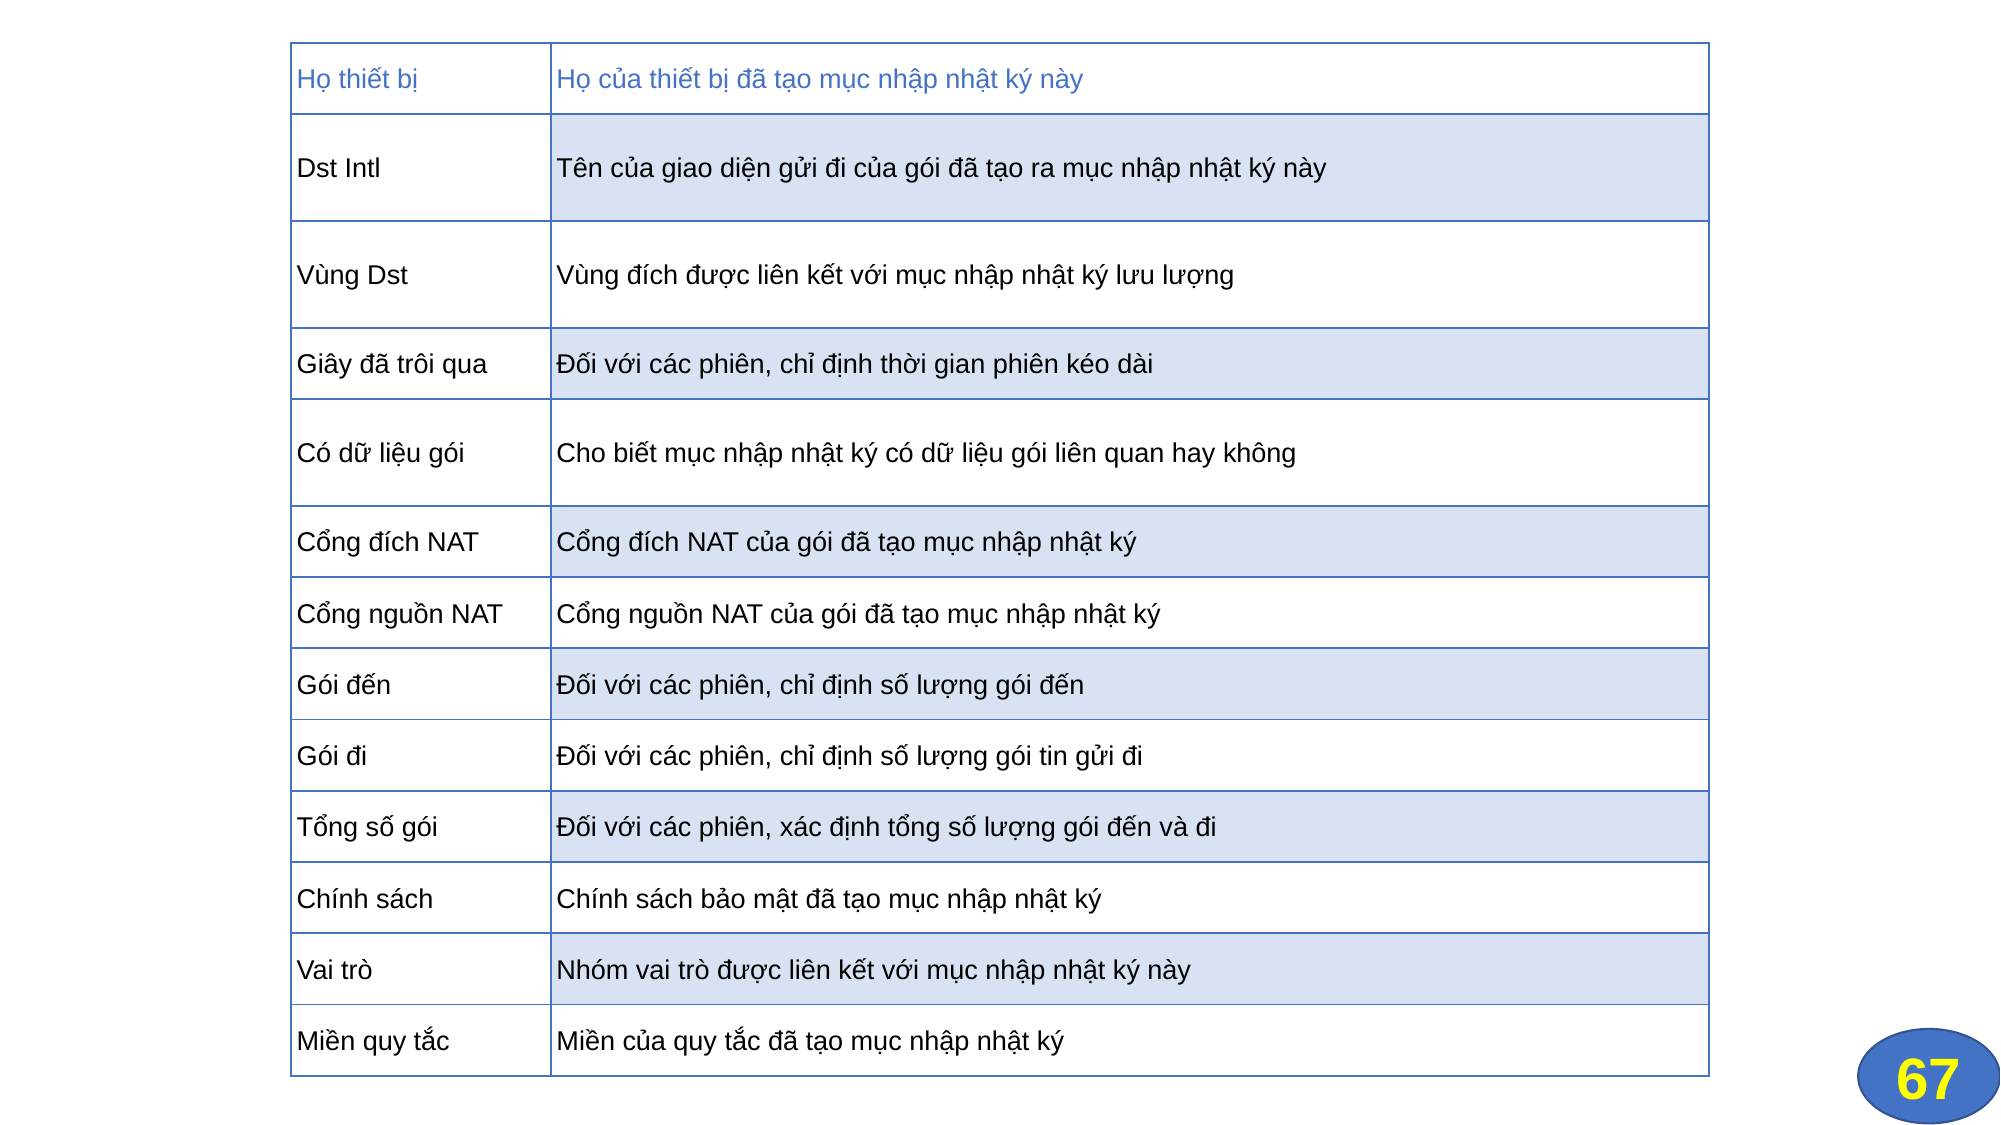

| Họ thiết bị | Họ của thiết bị đã tạo mục nhập nhật ký này |
| --- | --- |
| Dst Intl | Tên của giao diện gửi đi của gói đã tạo ra mục nhập nhật ký này |
| Vùng Dst | Vùng đích được liên kết với mục nhập nhật ký lưu lượng |
| Giây đã trôi qua | Đối với các phiên, chỉ định thời gian phiên kéo dài |
| Có dữ liệu gói | Cho biết mục nhập nhật ký có dữ liệu gói liên quan hay không |
| Cổng đích NAT | Cổng đích NAT của gói đã tạo mục nhập nhật ký |
| Cổng nguồn NAT | Cổng nguồn NAT của gói đã tạo mục nhập nhật ký |
| Gói đến | Đối với các phiên, chỉ định số lượng gói đến |
| Gói đi | Đối với các phiên, chỉ định số lượng gói tin gửi đi |
| Tổng số gói | Đối với các phiên, xác định tổng số lượng gói đến và đi |
| Chính sách | Chính sách bảo mật đã tạo mục nhập nhật ký |
| Vai trò | Nhóm vai trò được liên kết với mục nhập nhật ký này |
| Miền quy tắc | Miền của quy tắc đã tạo mục nhập nhật ký |
67